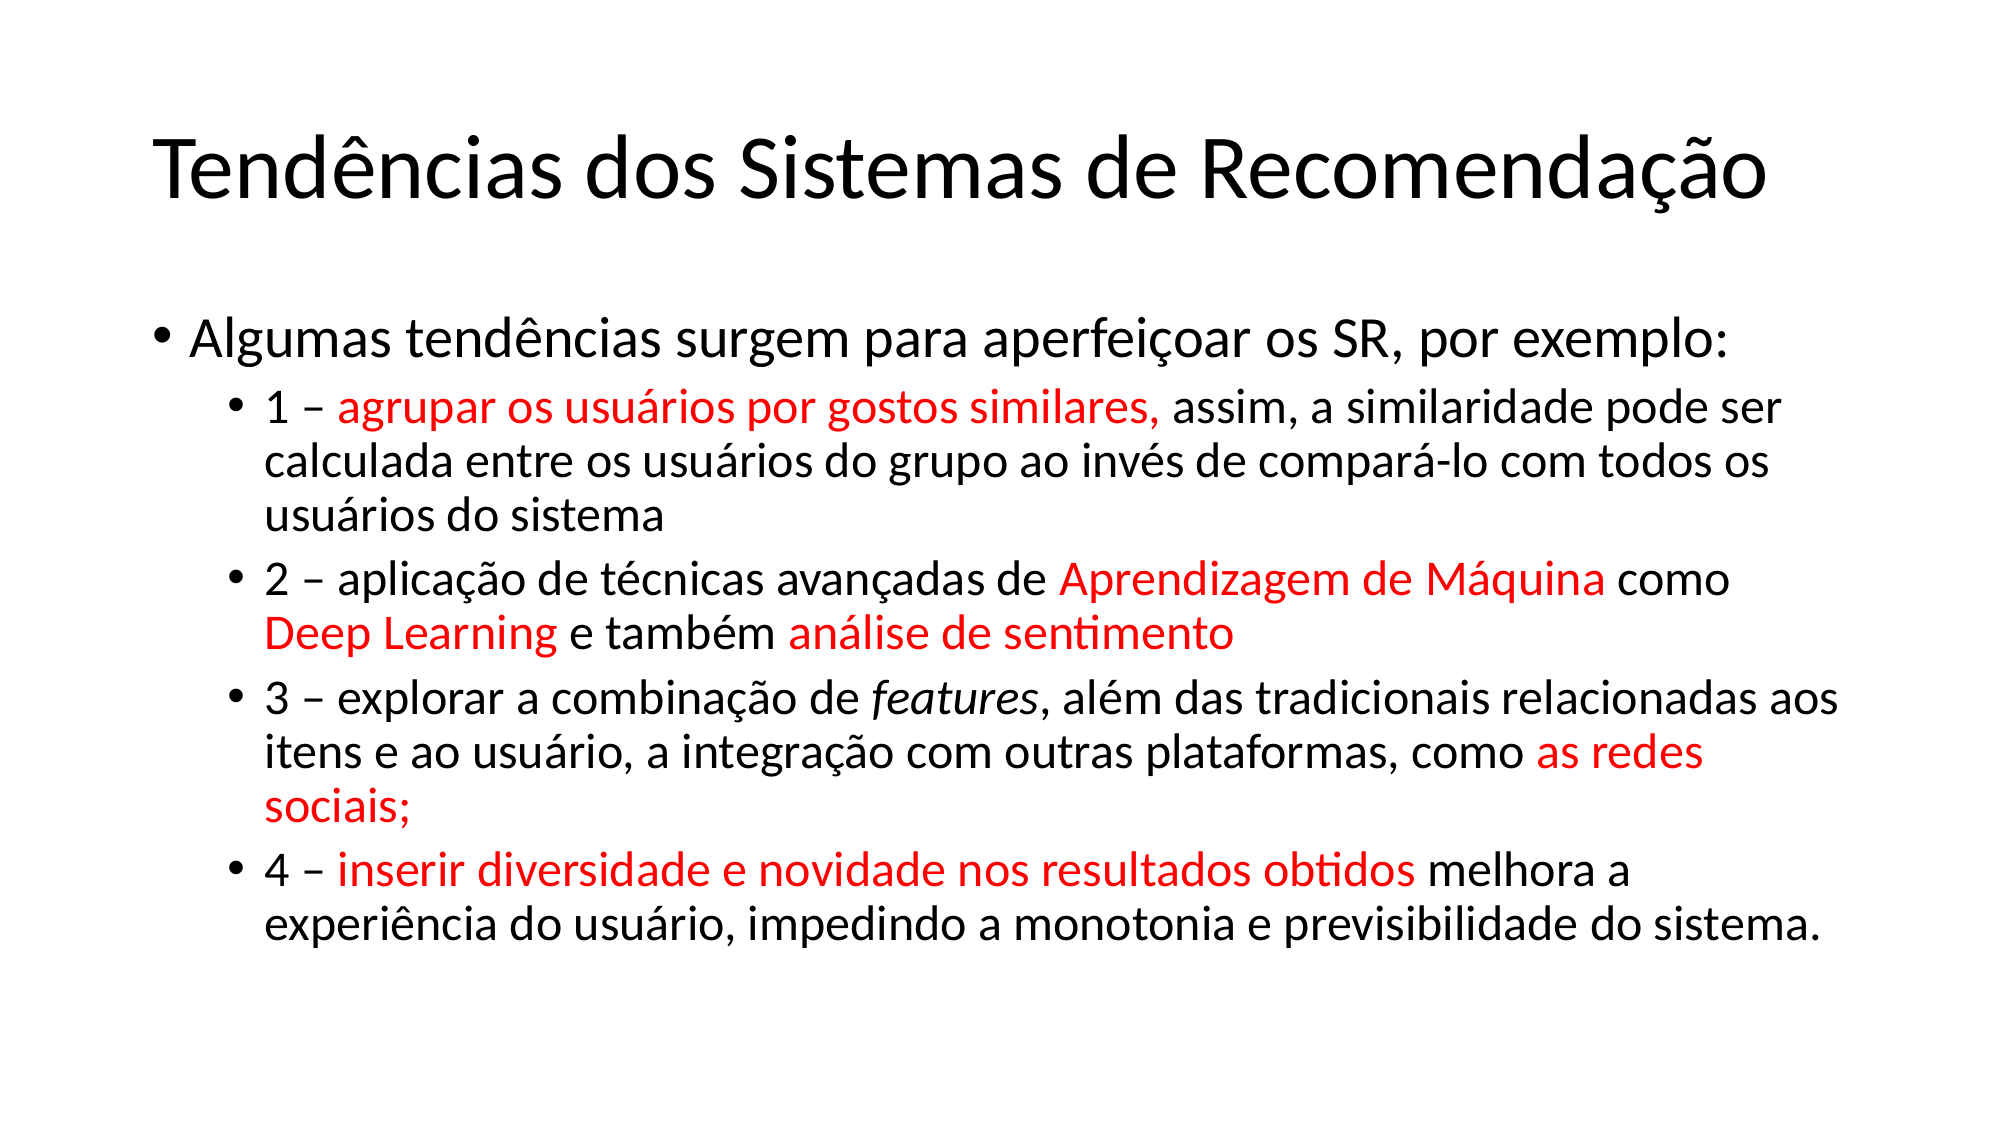

# Tendências dos Sistemas de Recomendação
Algumas tendências surgem para aperfeiçoar os SR, por exemplo:
1 – agrupar os usuários por gostos similares, assim, a similaridade pode ser calculada entre os usuários do grupo ao invés de compará-lo com todos os usuários do sistema
2 – aplicação de técnicas avançadas de Aprendizagem de Máquina como Deep Learning e também análise de sentimento
3 – explorar a combinação de features, além das tradicionais relacionadas aos itens e ao usuário, a integração com outras plataformas, como as redes sociais;
4 – inserir diversidade e novidade nos resultados obtidos melhora a experiência do usuário, impedindo a monotonia e previsibilidade do sistema.